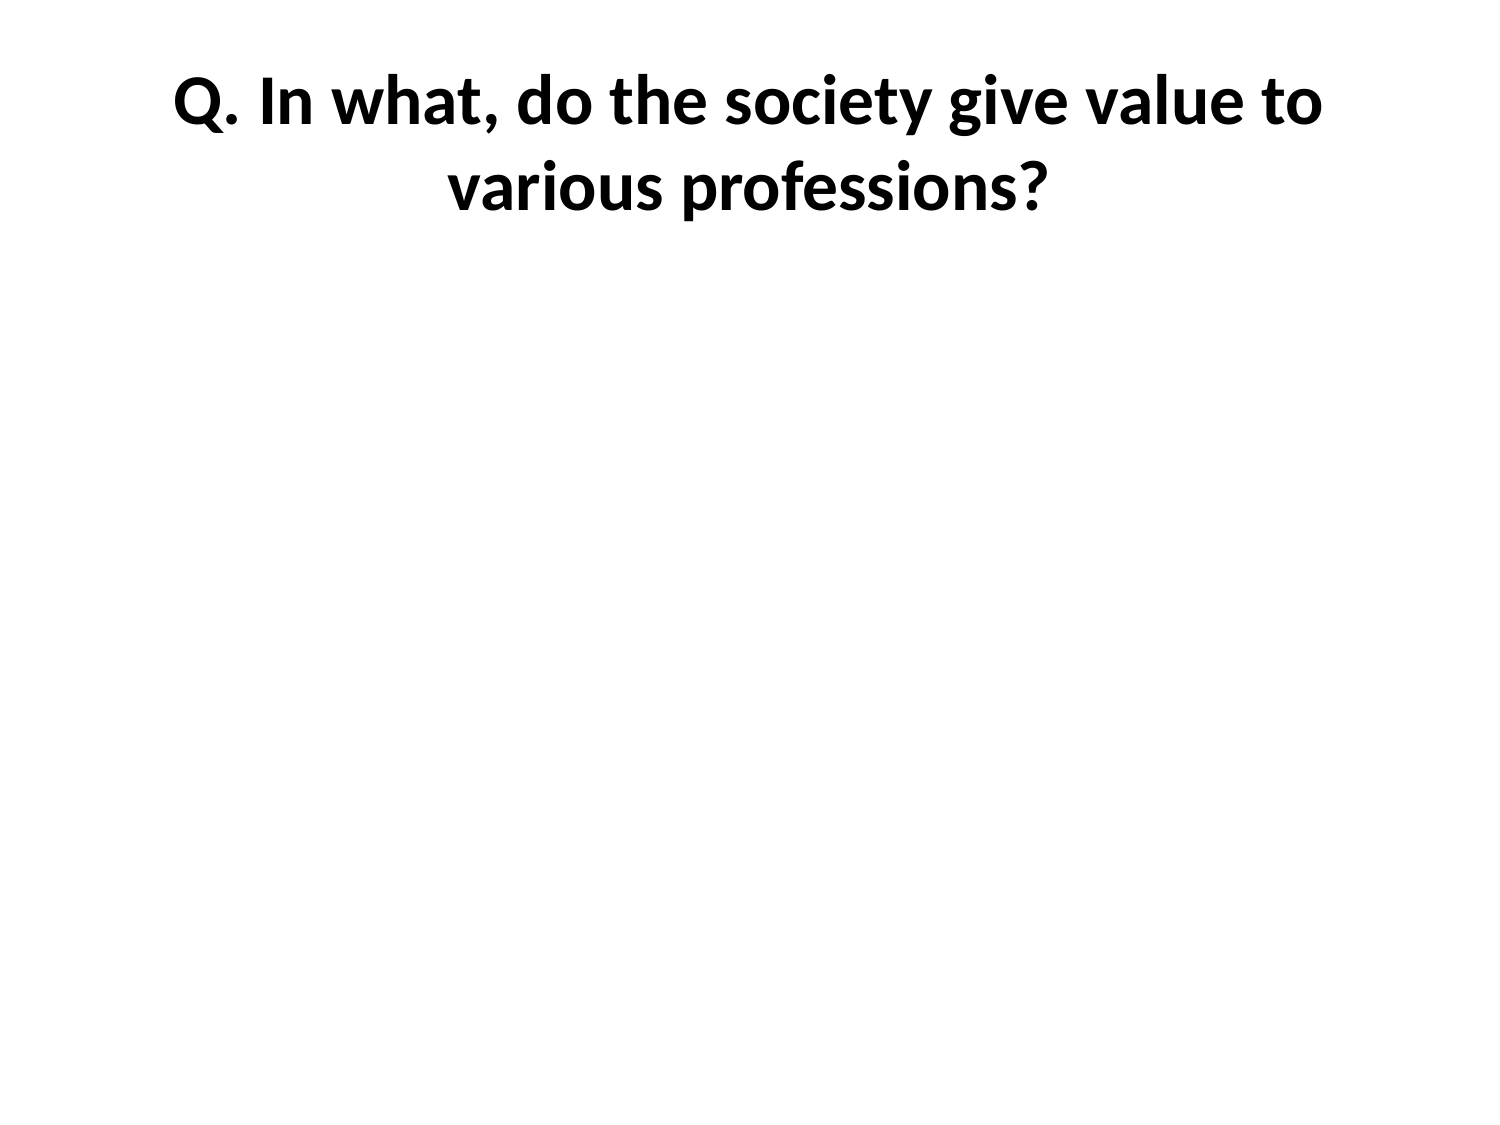

# Q. In what, do the society give value to various professions?